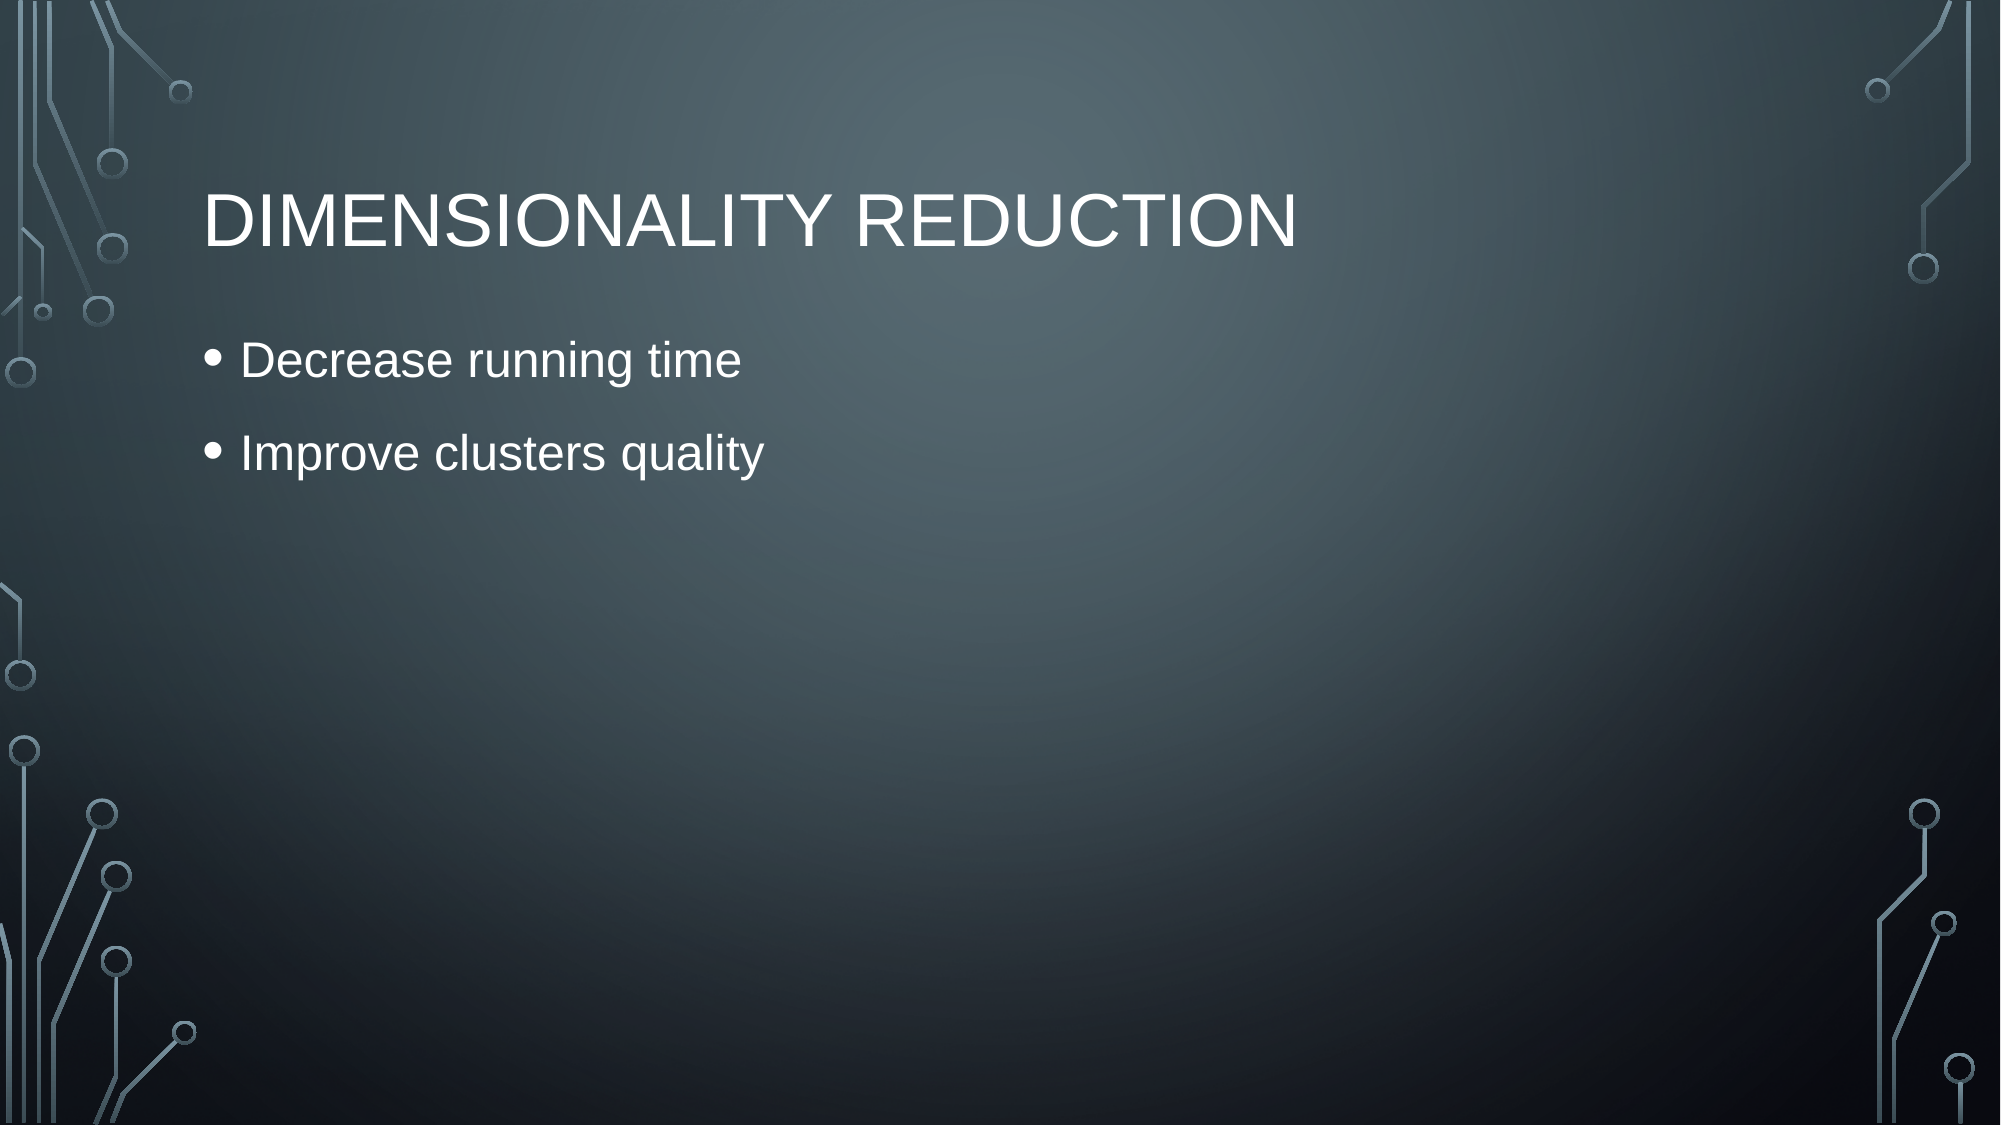

# Dimensionality reduction
Decrease running time
Improve clusters quality